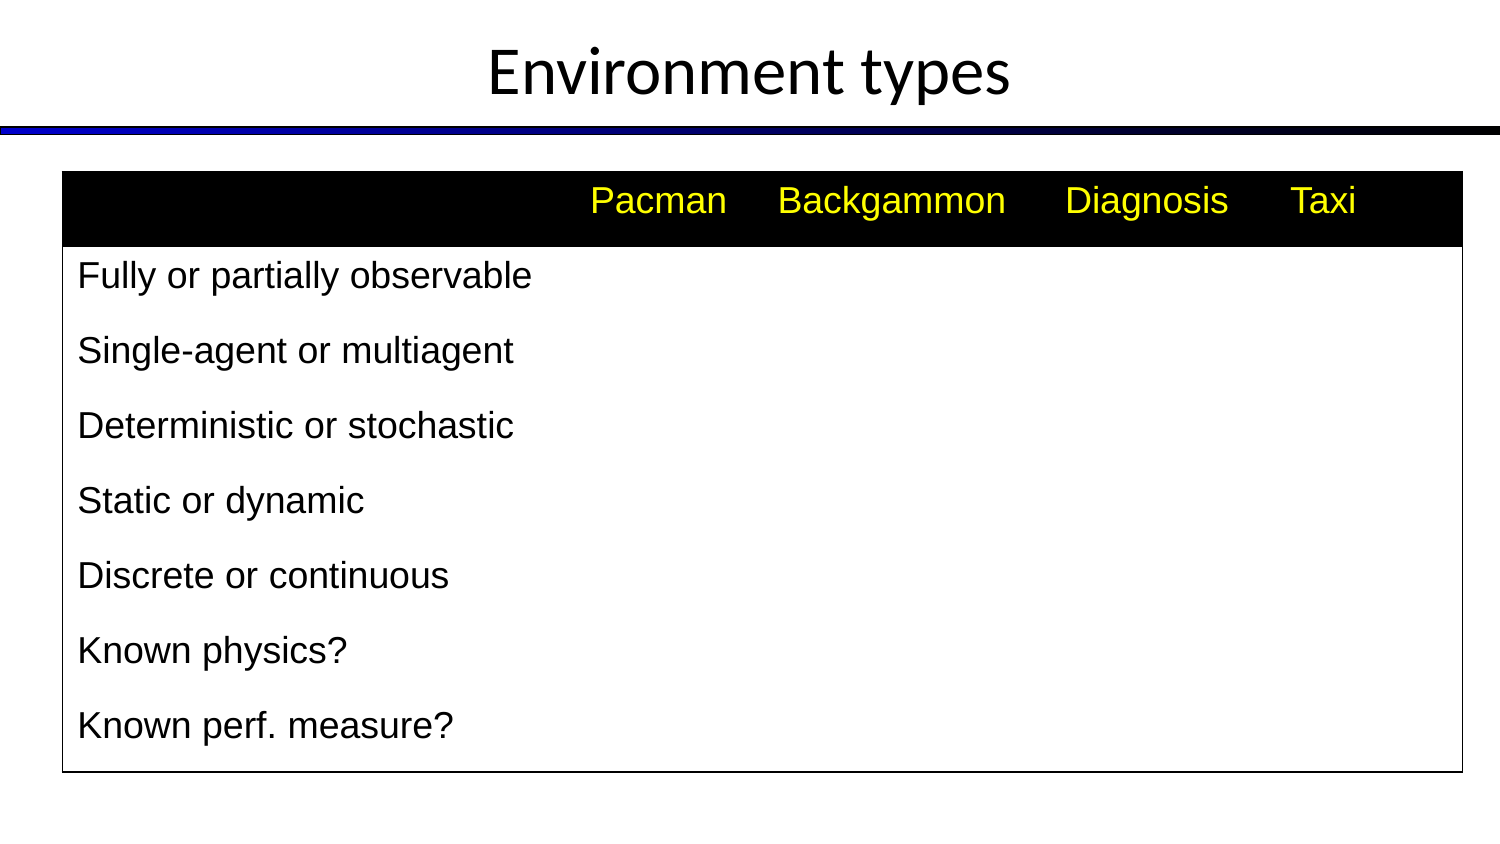

# Environment types
|  | Pacman | Backgammon | Diagnosis | Taxi |
| --- | --- | --- | --- | --- |
| Fully or partially observable |  |  |  |  |
| Single-agent or multiagent |  |  |  |  |
| Deterministic or stochastic |  |  |  |  |
| Static or dynamic |  |  |  |  |
| Discrete or continuous |  |  |  |  |
| Known physics? |  |  |  |  |
| Known perf. measure? |  |  |  |  |